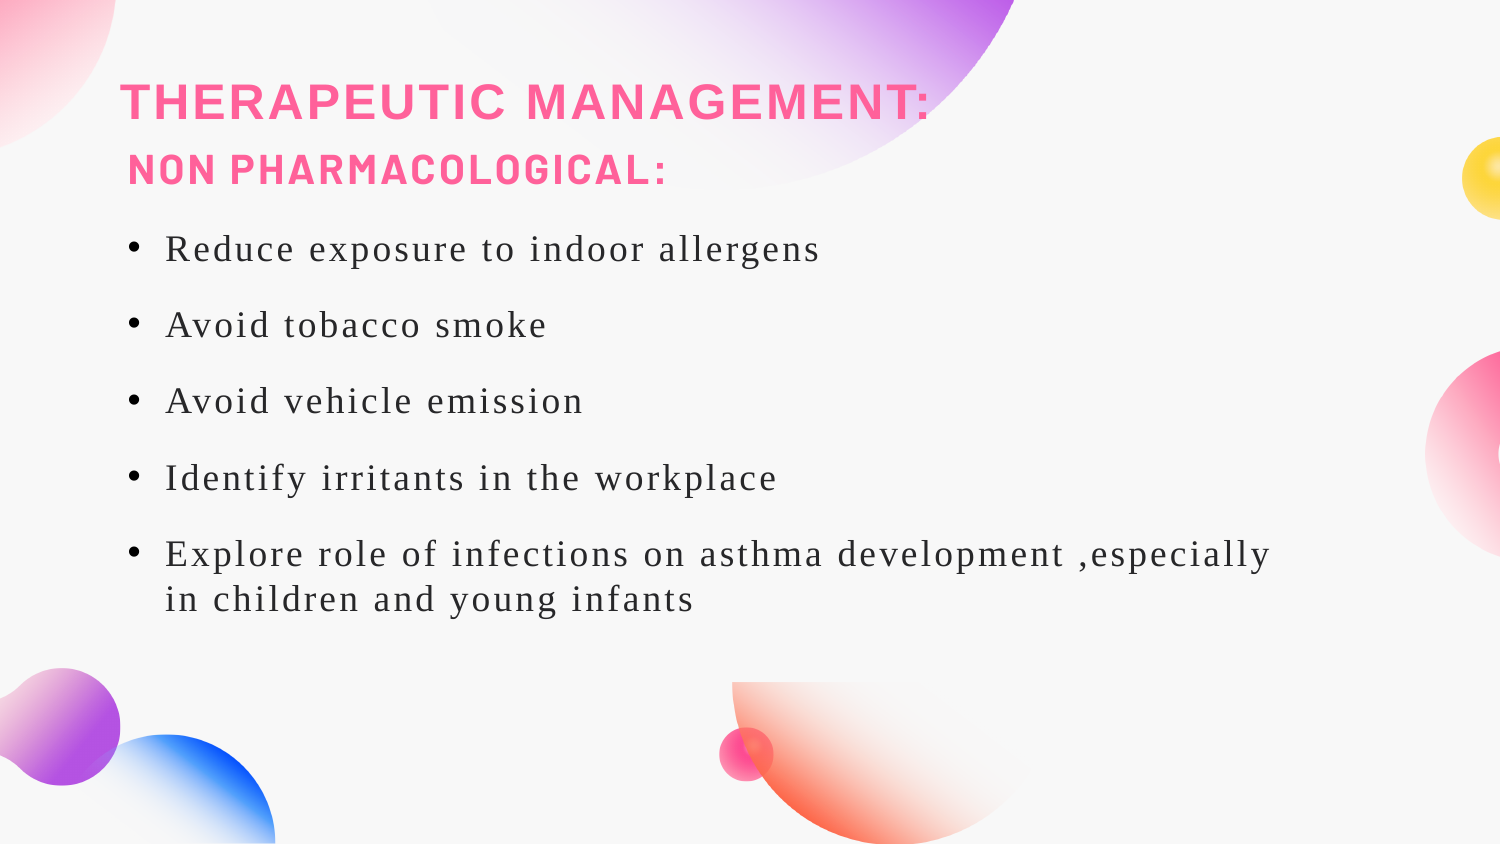

THERAPEUTIC MANAGEMENT:
NON PHARMACOLOGICAL:
Reduce exposure to indoor allergens
Avoid tobacco smoke
Avoid vehicle emission
Identify irritants in the workplace
Explore role of infections on asthma development ,especially in children and young infants